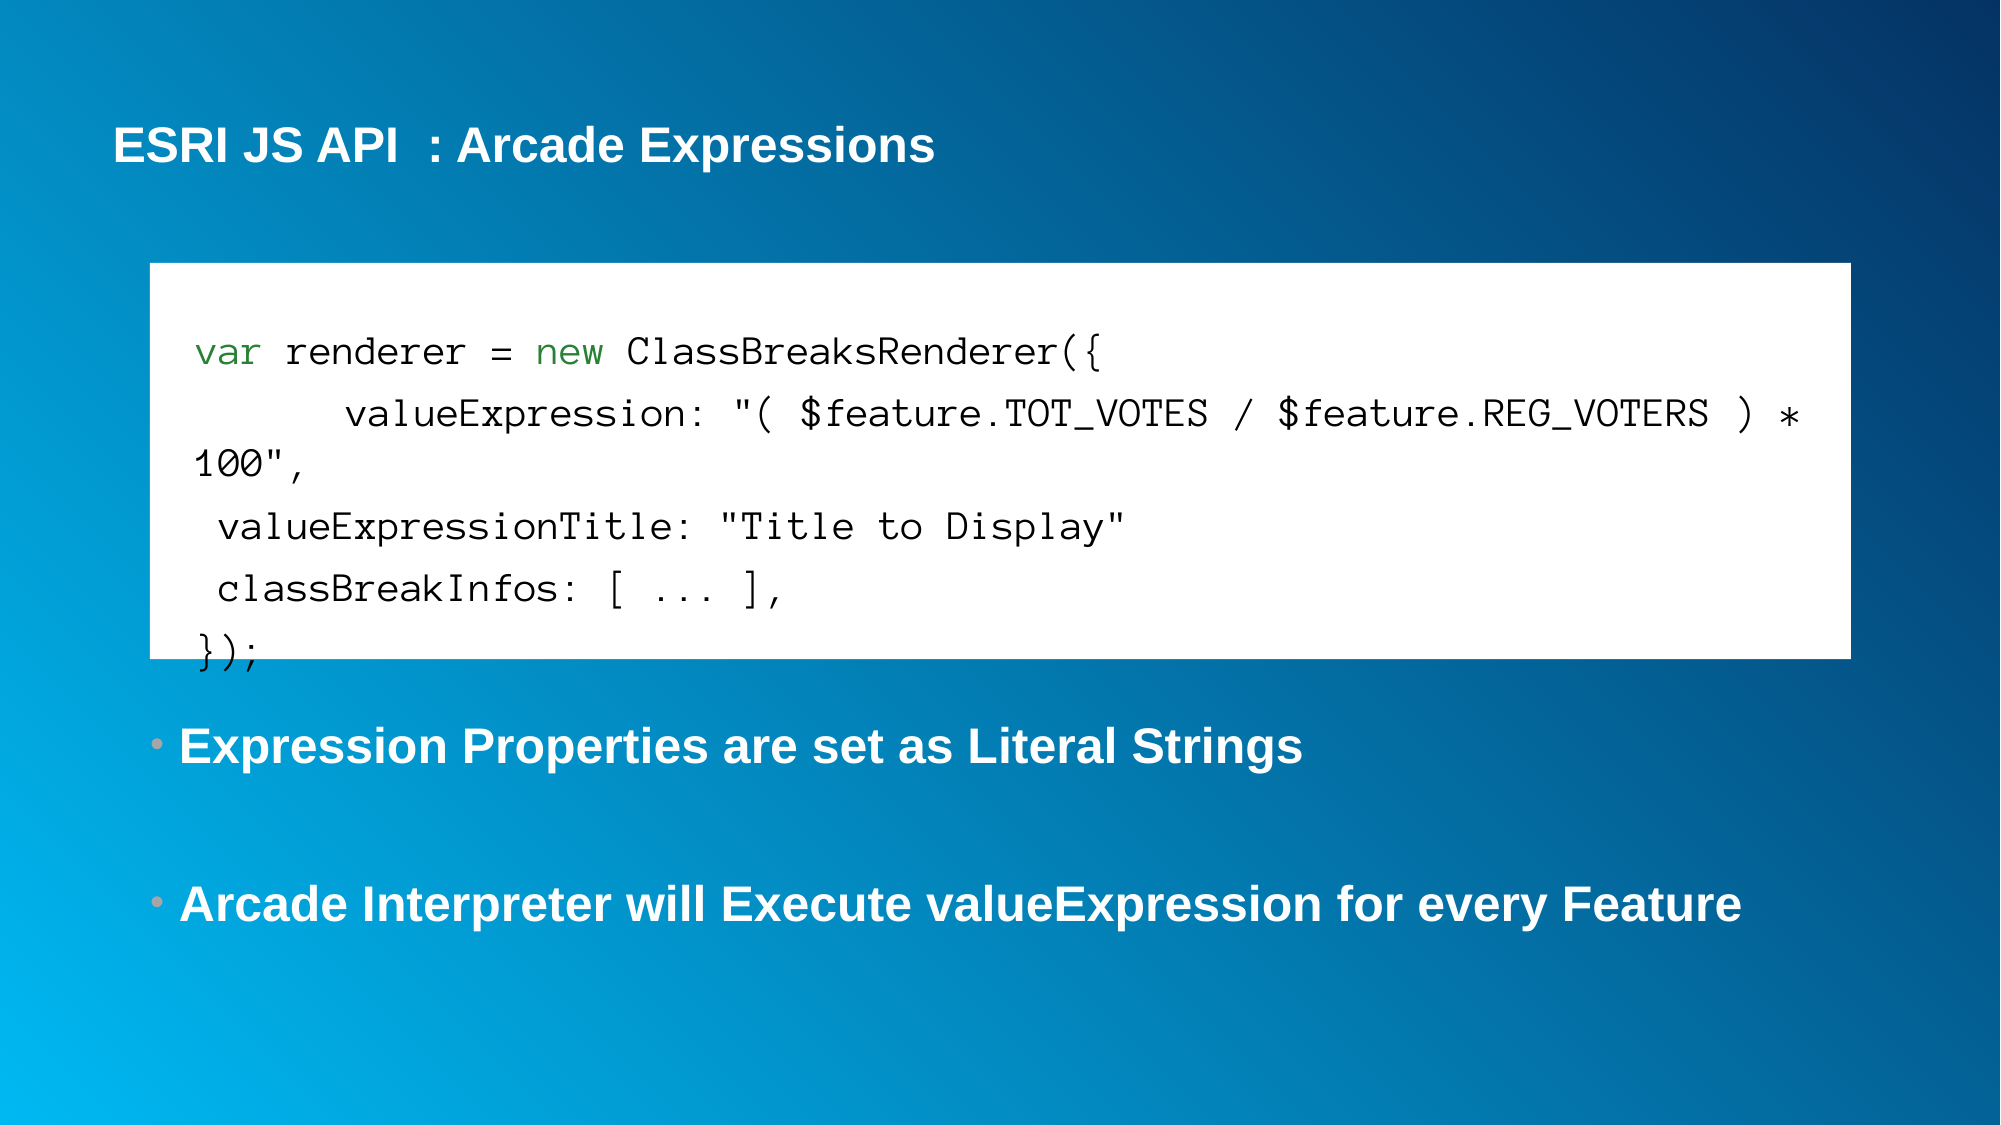

# ESRI JS API  : Arcade Expressions

var renderer = new ClassBreaksRenderer({
	valueExpression: "( $feature.TOT_VOTES / $feature.REG_VOTERS ) * 100",
 valueExpressionTitle: "Title to Display"
 classBreakInfos: [ ... ],
});

Expression Properties are set as Literal Strings

Arcade Interpreter will Execute valueExpression for every Feature